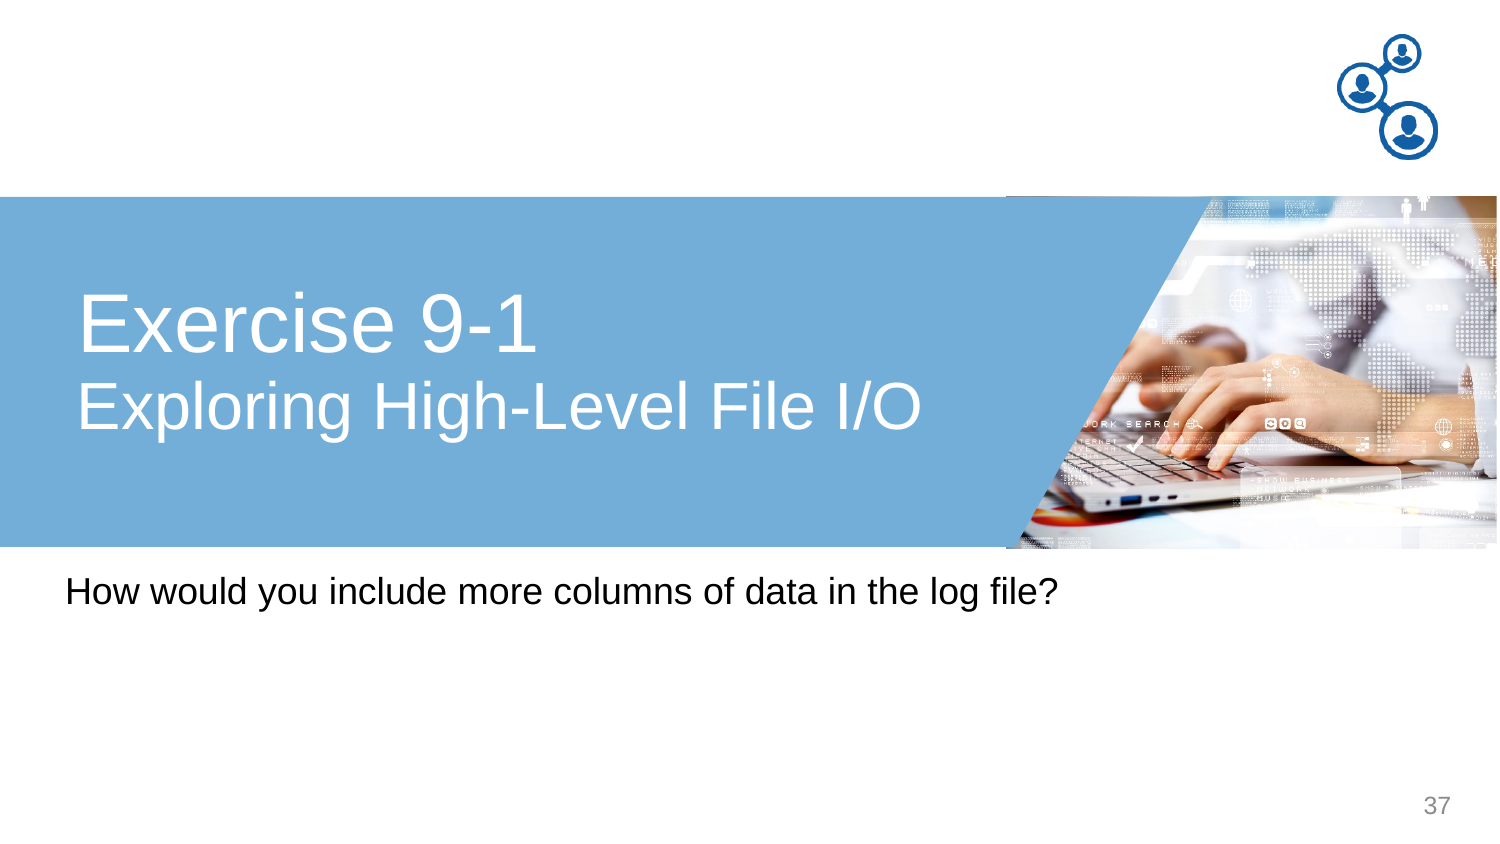

Exercise 9-1
Exploring High-Level File I/O
How would you include more columns of data in the log file?
37